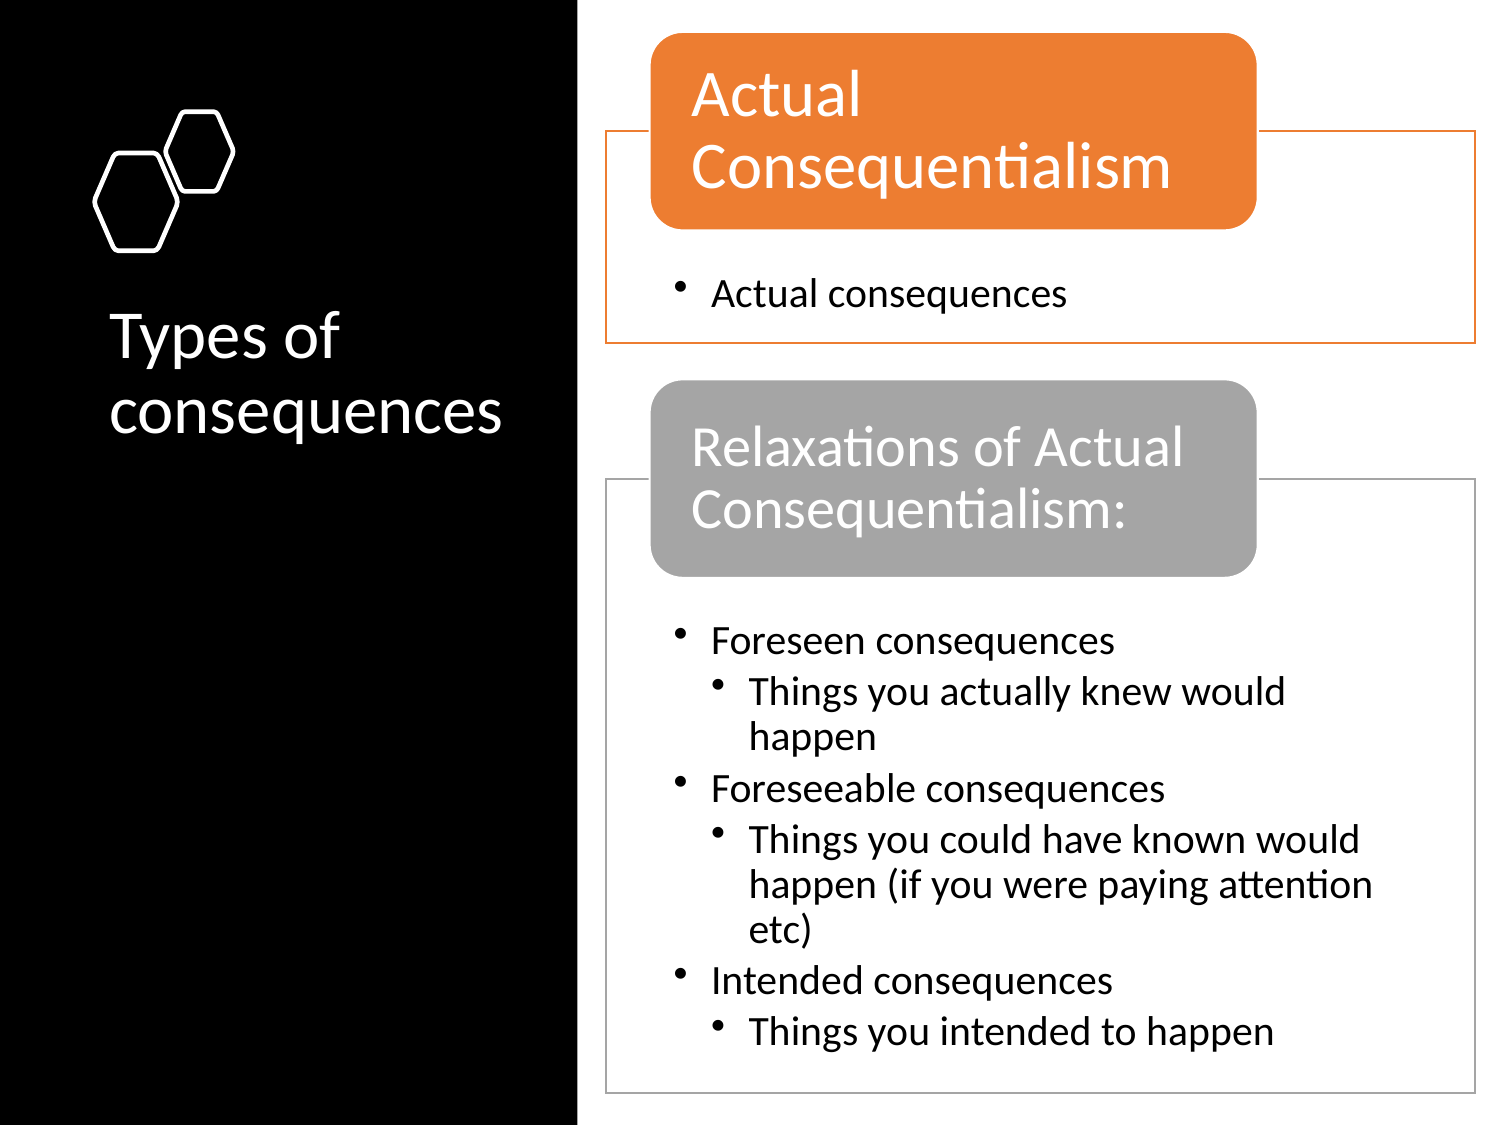

Actual consequences
Actual Consequentialism
Foreseen consequences
Things you actually knew would happen
Foreseeable consequences
Things you could have known would happen (if you were paying attention etc)
Intended consequences
Things you intended to happen
Relaxations of Actual Consequentialism:

# Types of consequences